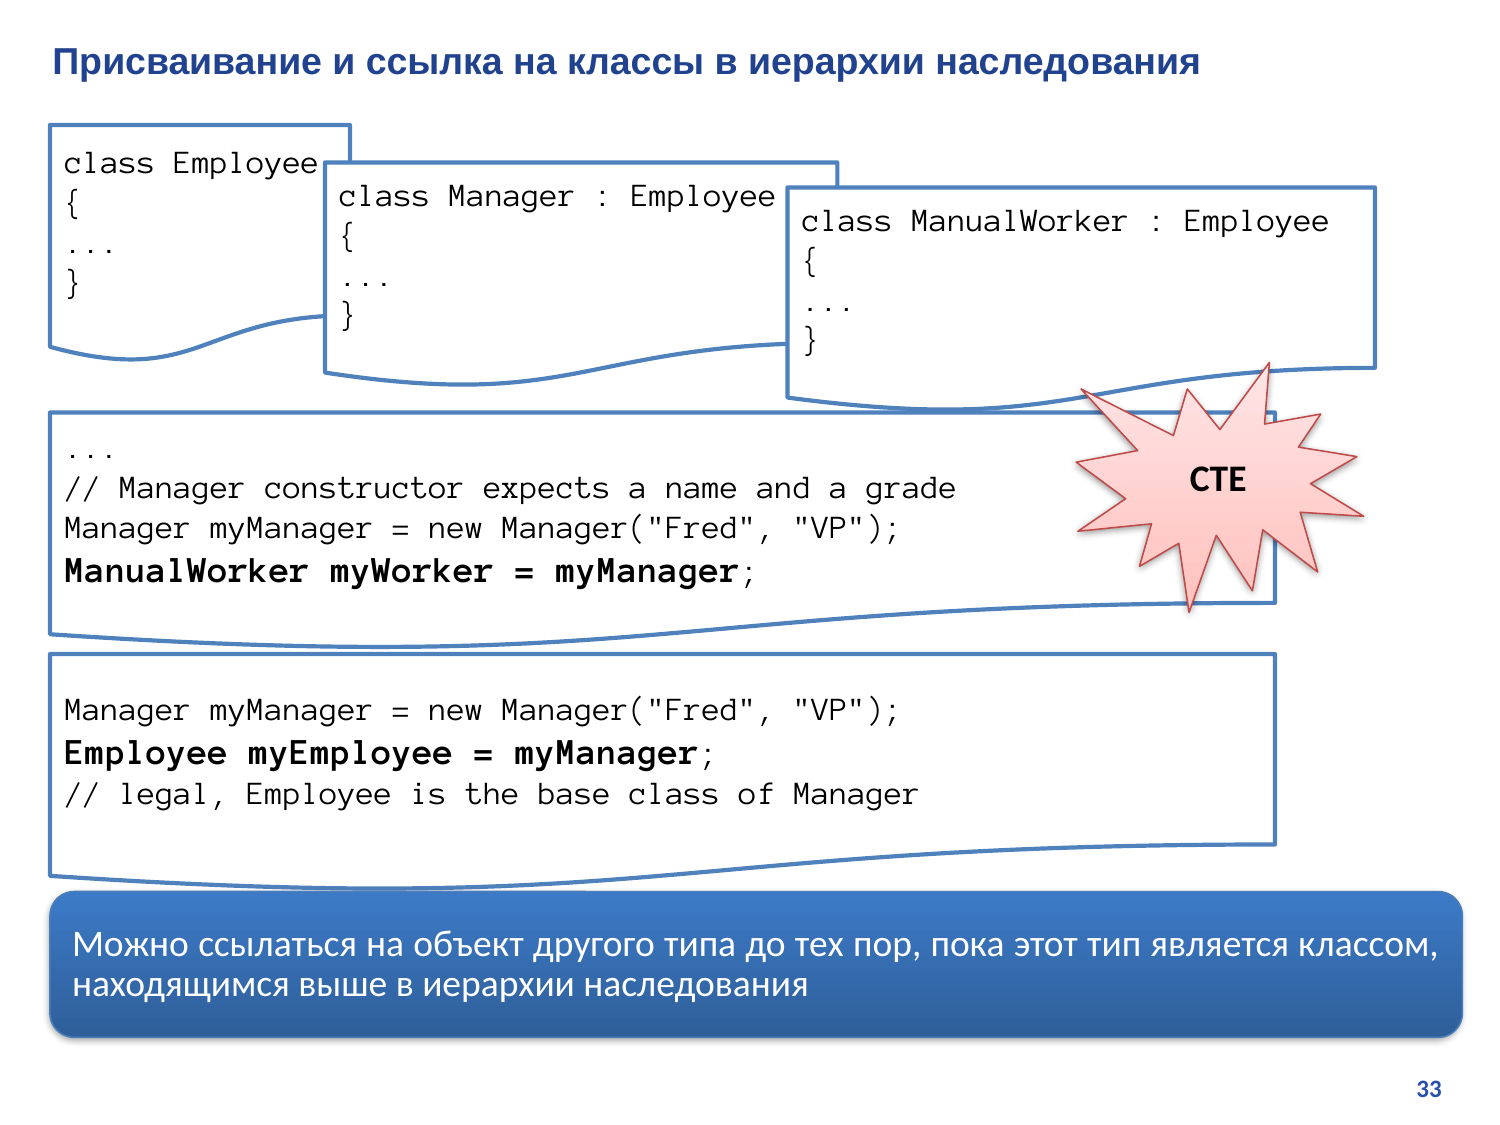

# Присваивание и ссылка на классы в иерархии наследования
class Employee
{
...
}
class Manager : Employee
{
...
}
class ManualWorker : Employee
{
...
}
CTE
...
// Manager constructor expects a name and a grade
Manager myManager = new Manager("Fred", "VP");
ManualWorker myWorker = myManager;
Manager myManager = new Manager("Fred", "VP");
Employee myEmployee = myManager;
// legal, Employee is the base class of Manager
Можно ссылаться на объект другого типа до тех пор, пока этот тип является классом, находящимся выше в иерархии наследования